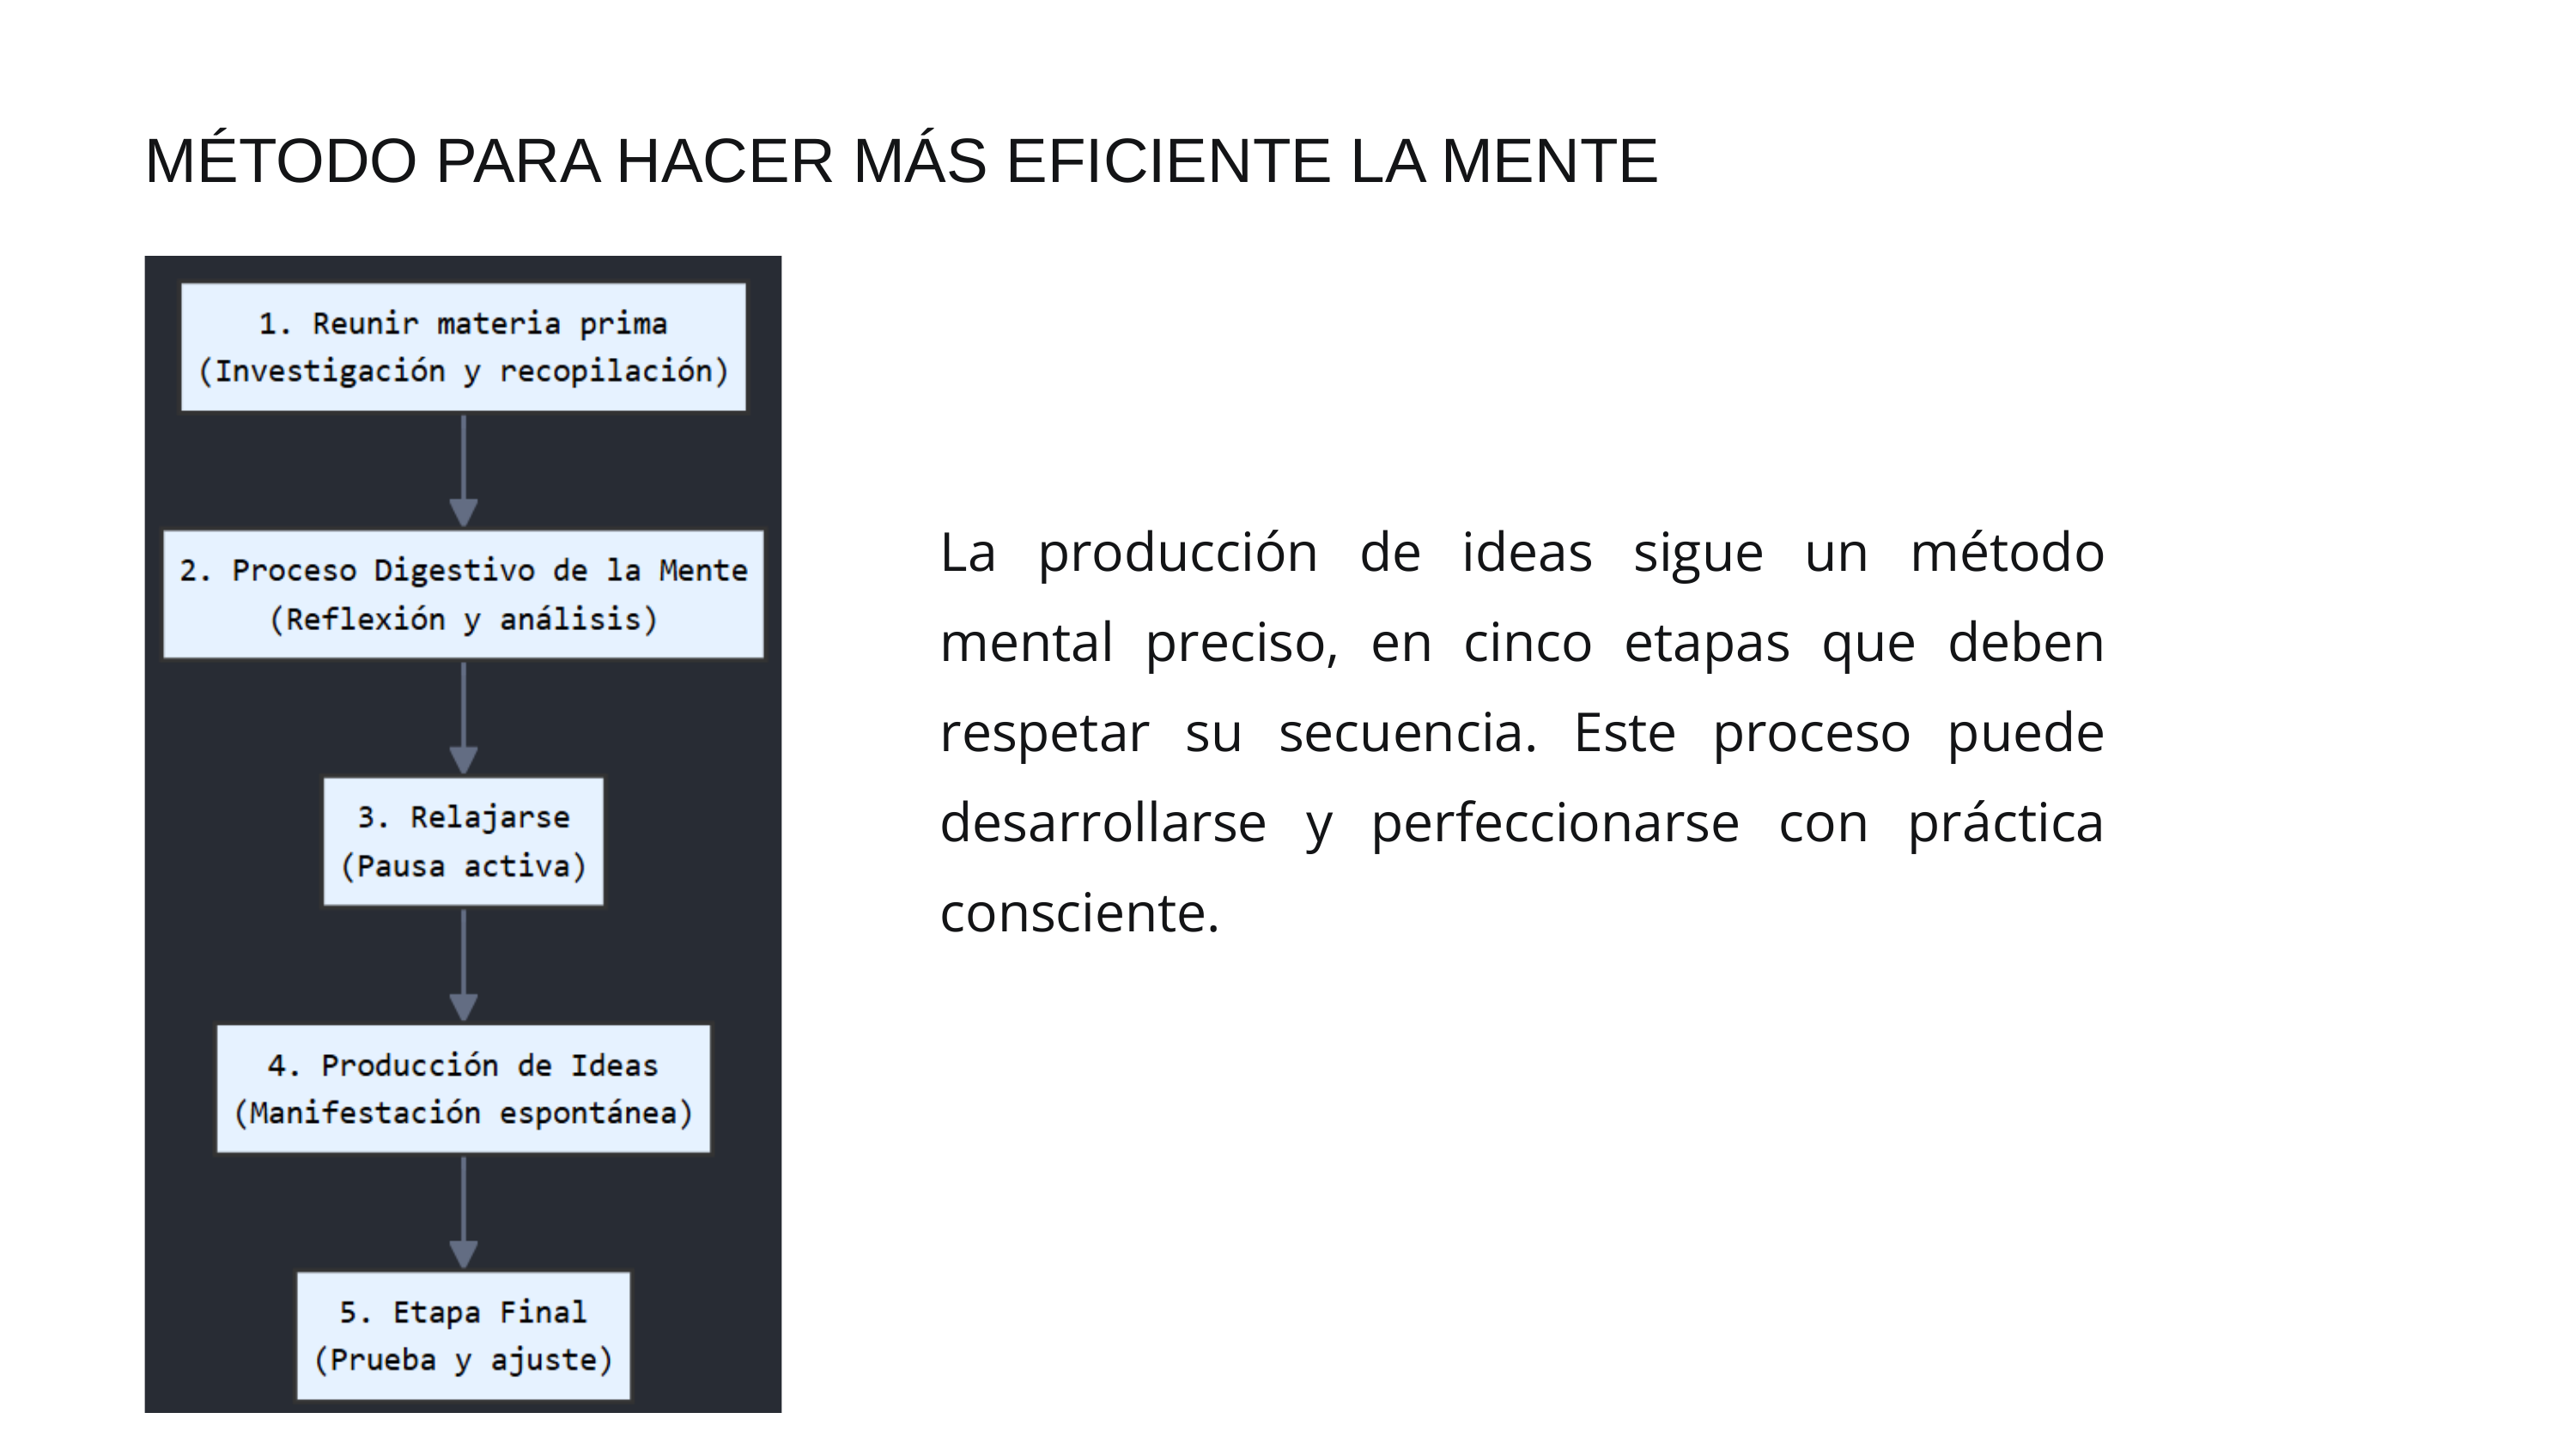

MÉTODO PARA HACER MÁS EFICIENTE LA MENTE

La producción de ideas sigue un método mental preciso, en cinco etapas que deben respetar su secuencia. Este proceso puede desarrollarse y perfeccionarse con práctica consciente.